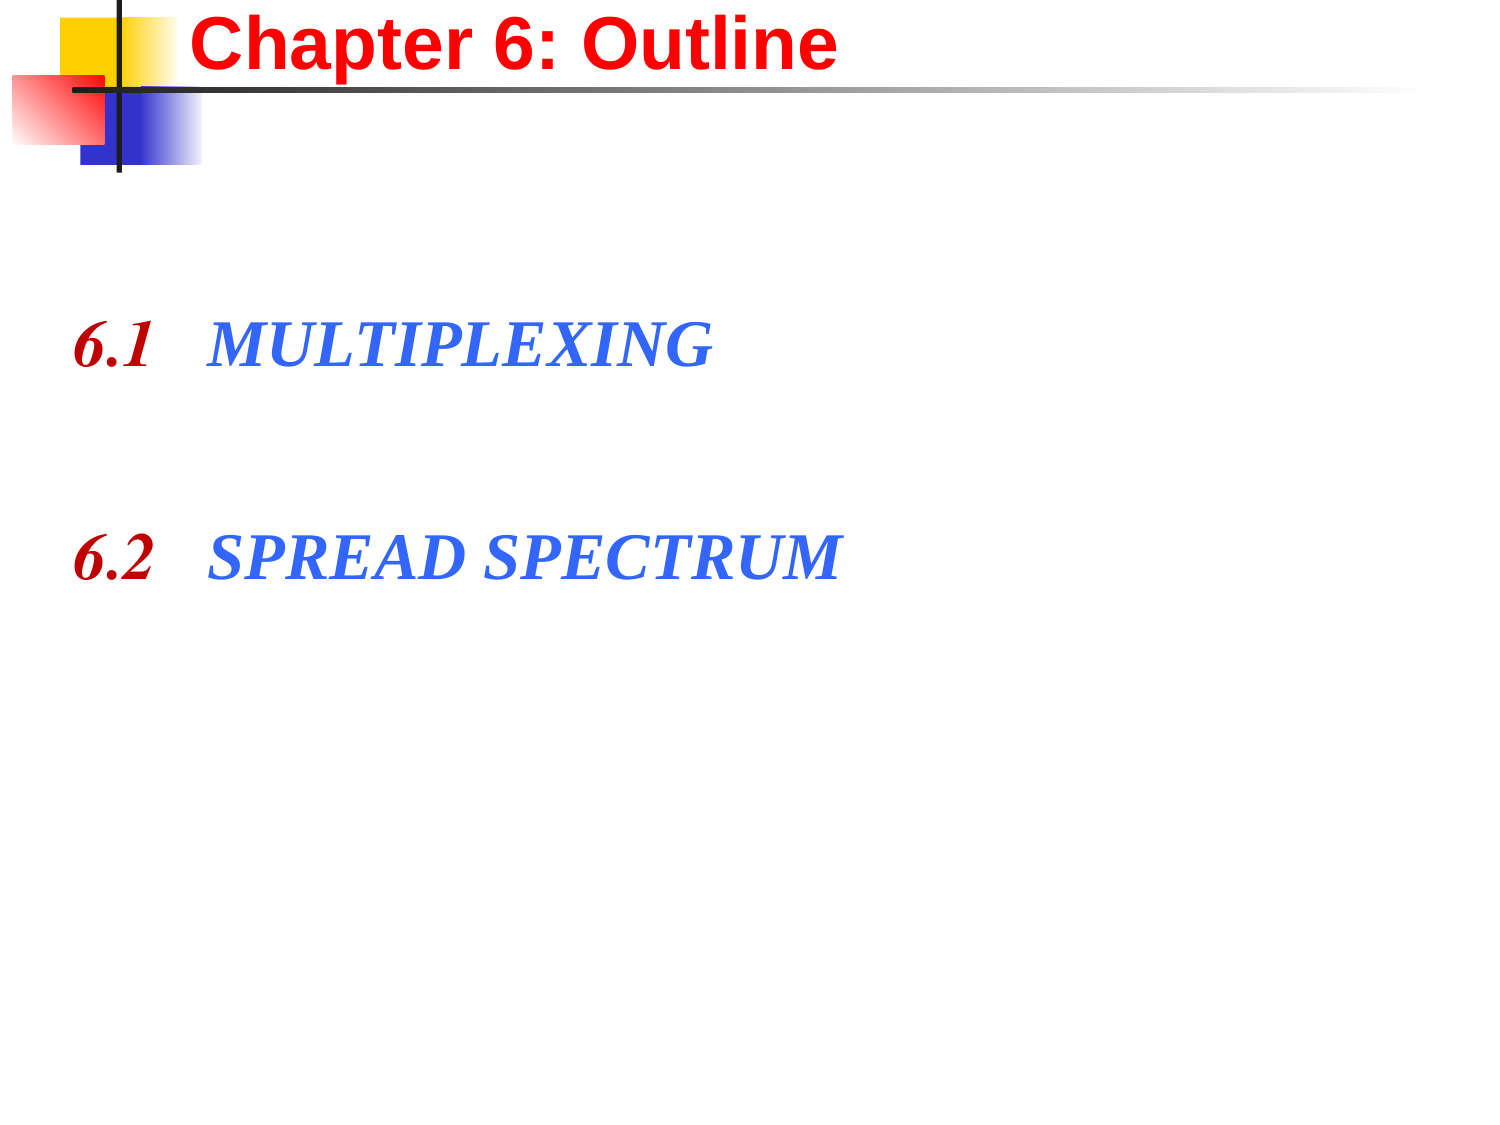

Chapter 6: Outline

  6.1   MULTIPLEXING
  6.2   SPREAD SPECTRUM